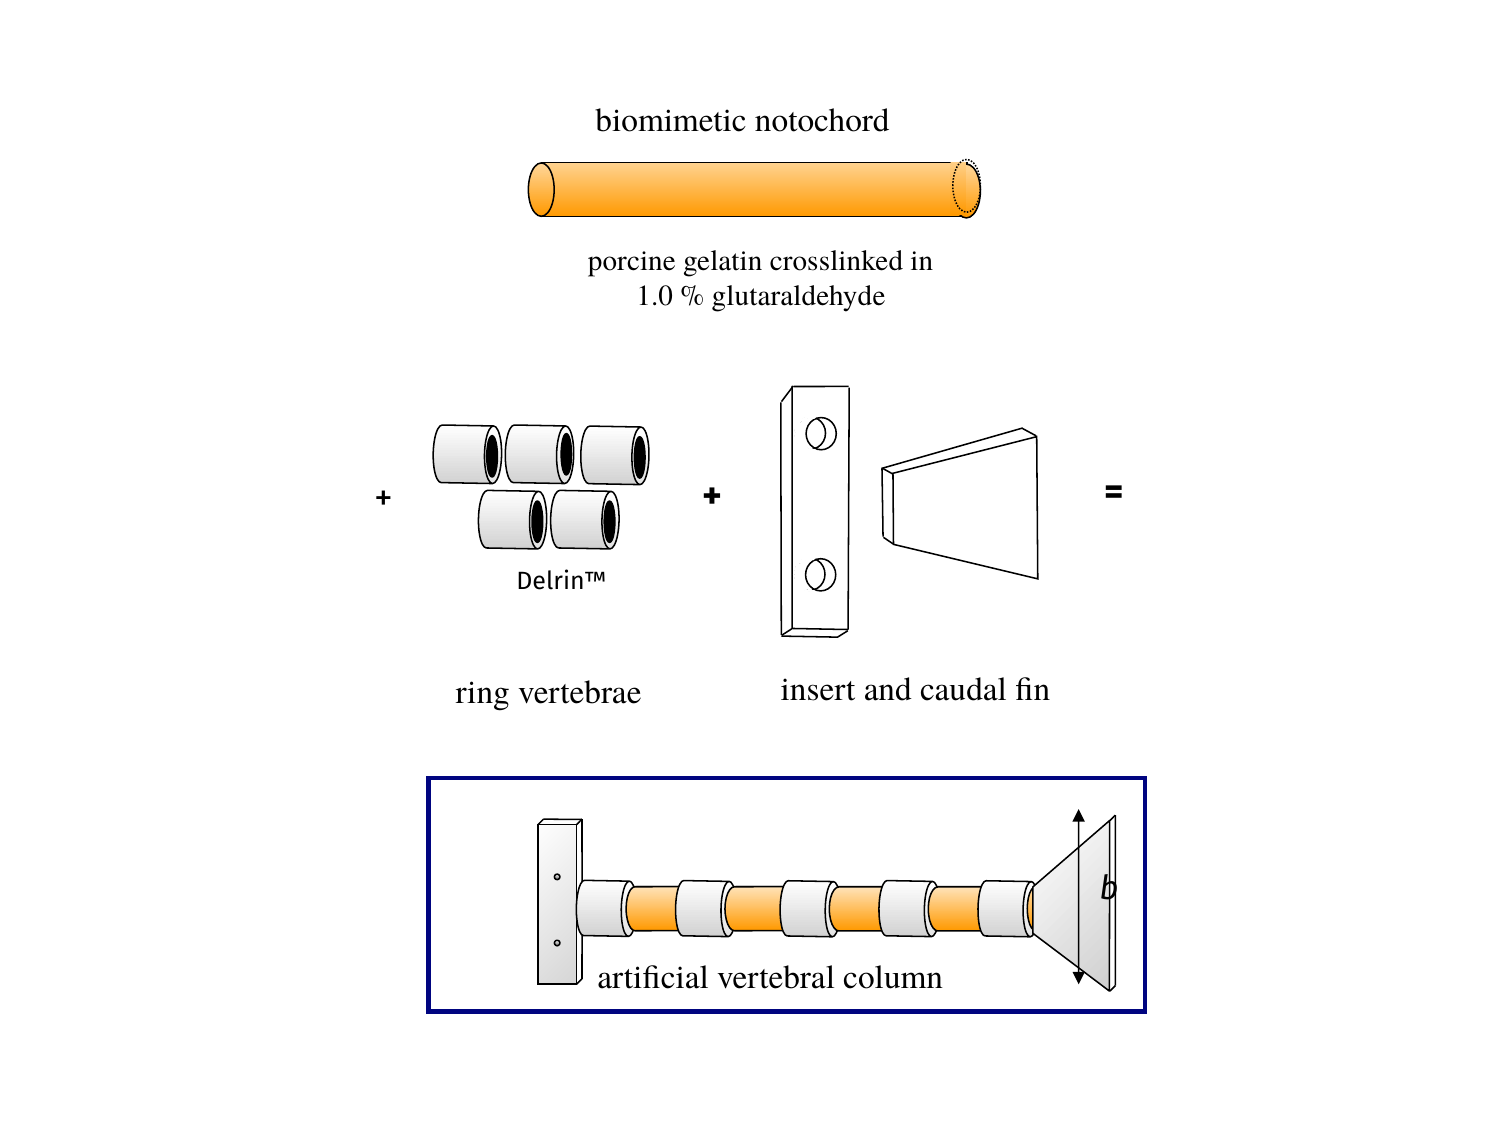

biomimetic notochord

porcine gelatin crosslinked in 1.0 % glutaraldehyde

 =
 +
 +

Delrin™
insert and caudal fin
ring vertebrae

b
artificial vertebral column